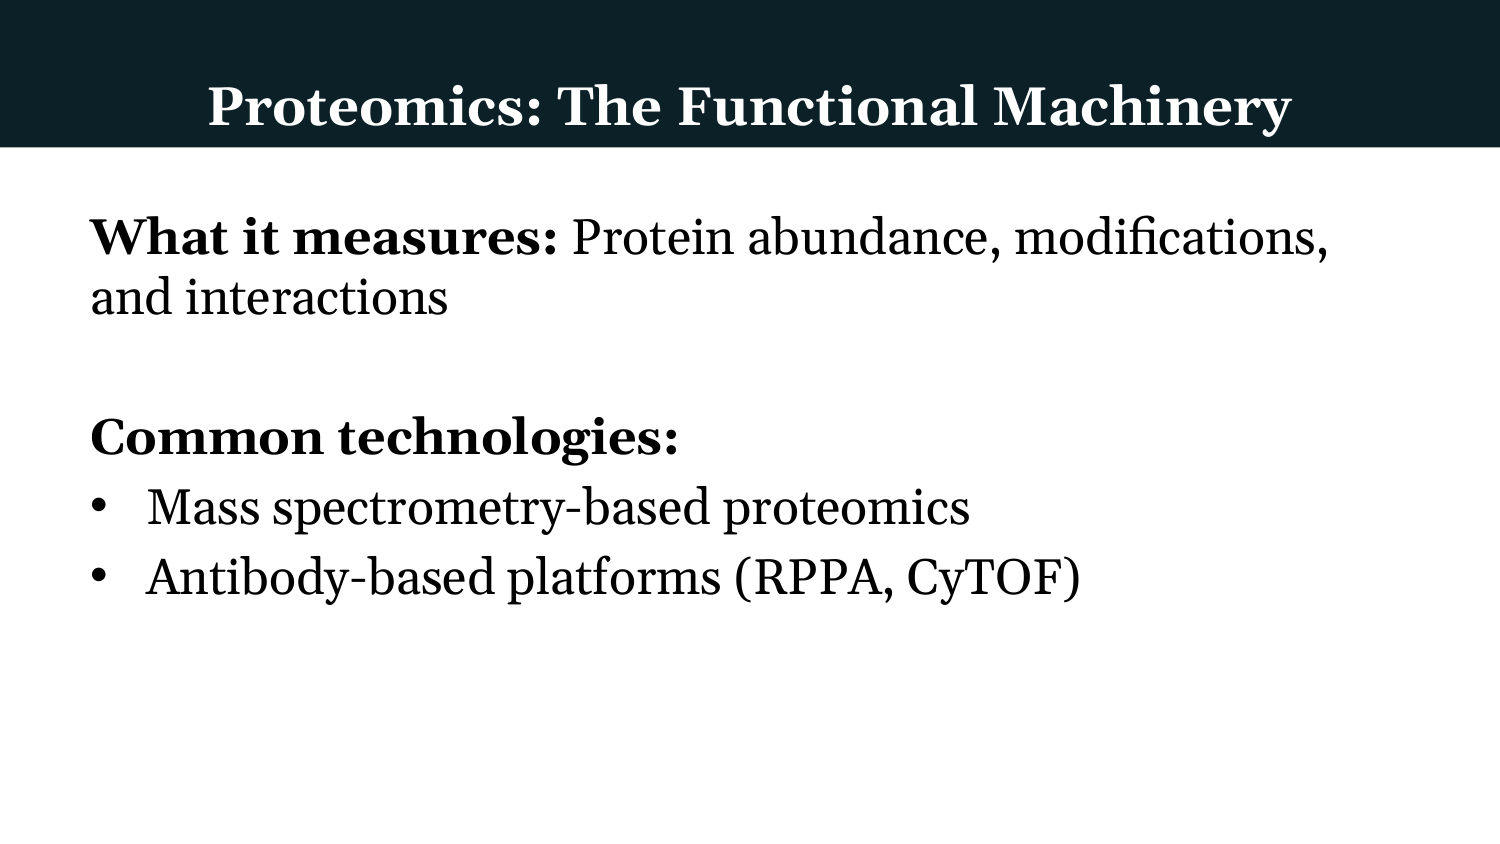

# Proteomics: The Functional Machinery
What it measures: Protein abundance, modifications, and interactions

Common technologies:
Mass spectrometry-based proteomics
Antibody-based platforms (RPPA, CyTOF)